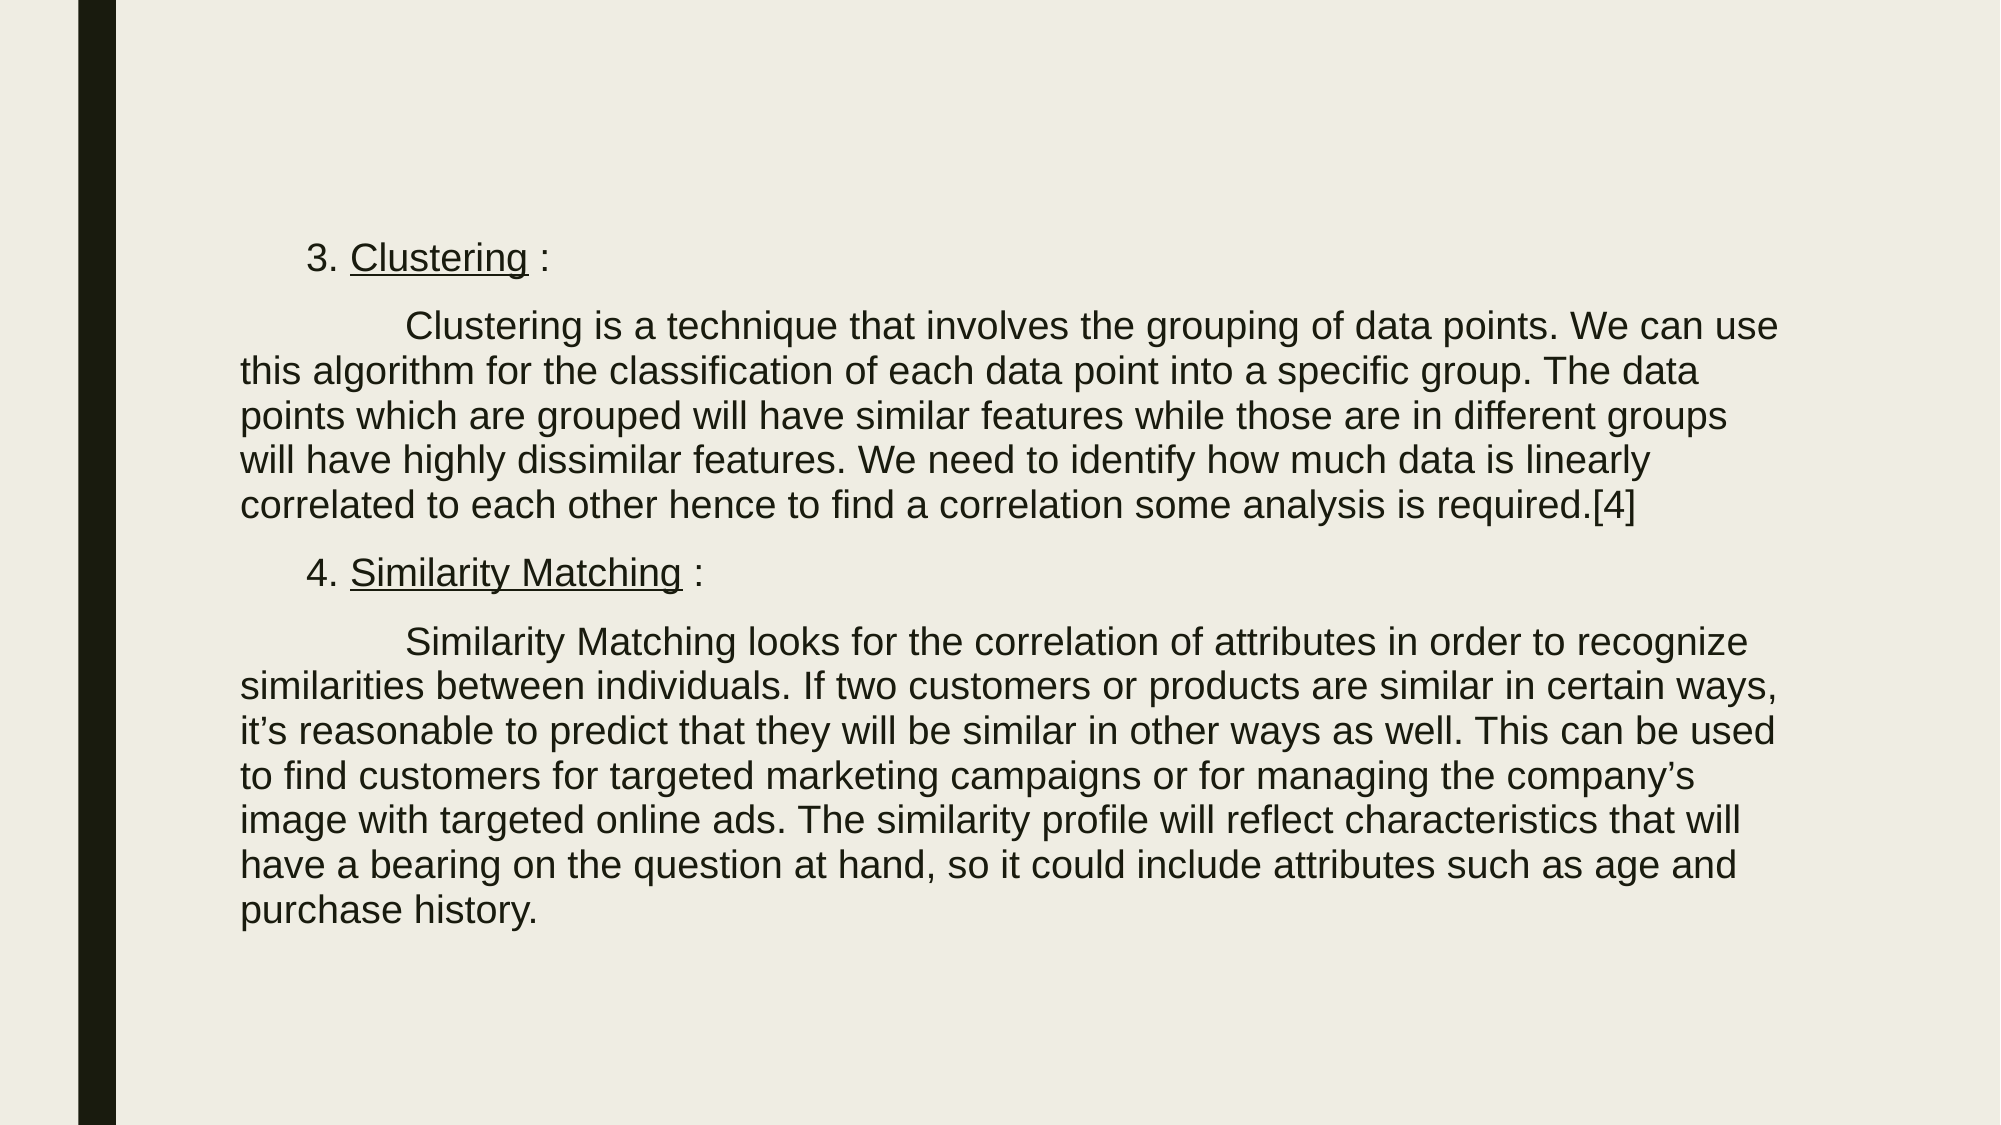

3. Clustering :
               Clustering is a technique that involves the grouping of data points. We can use this algorithm for the classification of each data point into a specific group. The data points which are grouped will have similar features while those are in different groups will have highly dissimilar features. We need to identify how much data is linearly correlated to each other hence to find a correlation some analysis is required.[4]
      4. Similarity Matching :
               Similarity Matching looks for the correlation of attributes in order to recognize similarities between individuals. If two customers or products are similar in certain ways, it’s reasonable to predict that they will be similar in other ways as well. This can be used to find customers for targeted marketing campaigns or for managing the company’s image with targeted online ads. The similarity profile will reflect characteristics that will have a bearing on the question at hand, so it could include attributes such as age and purchase history.